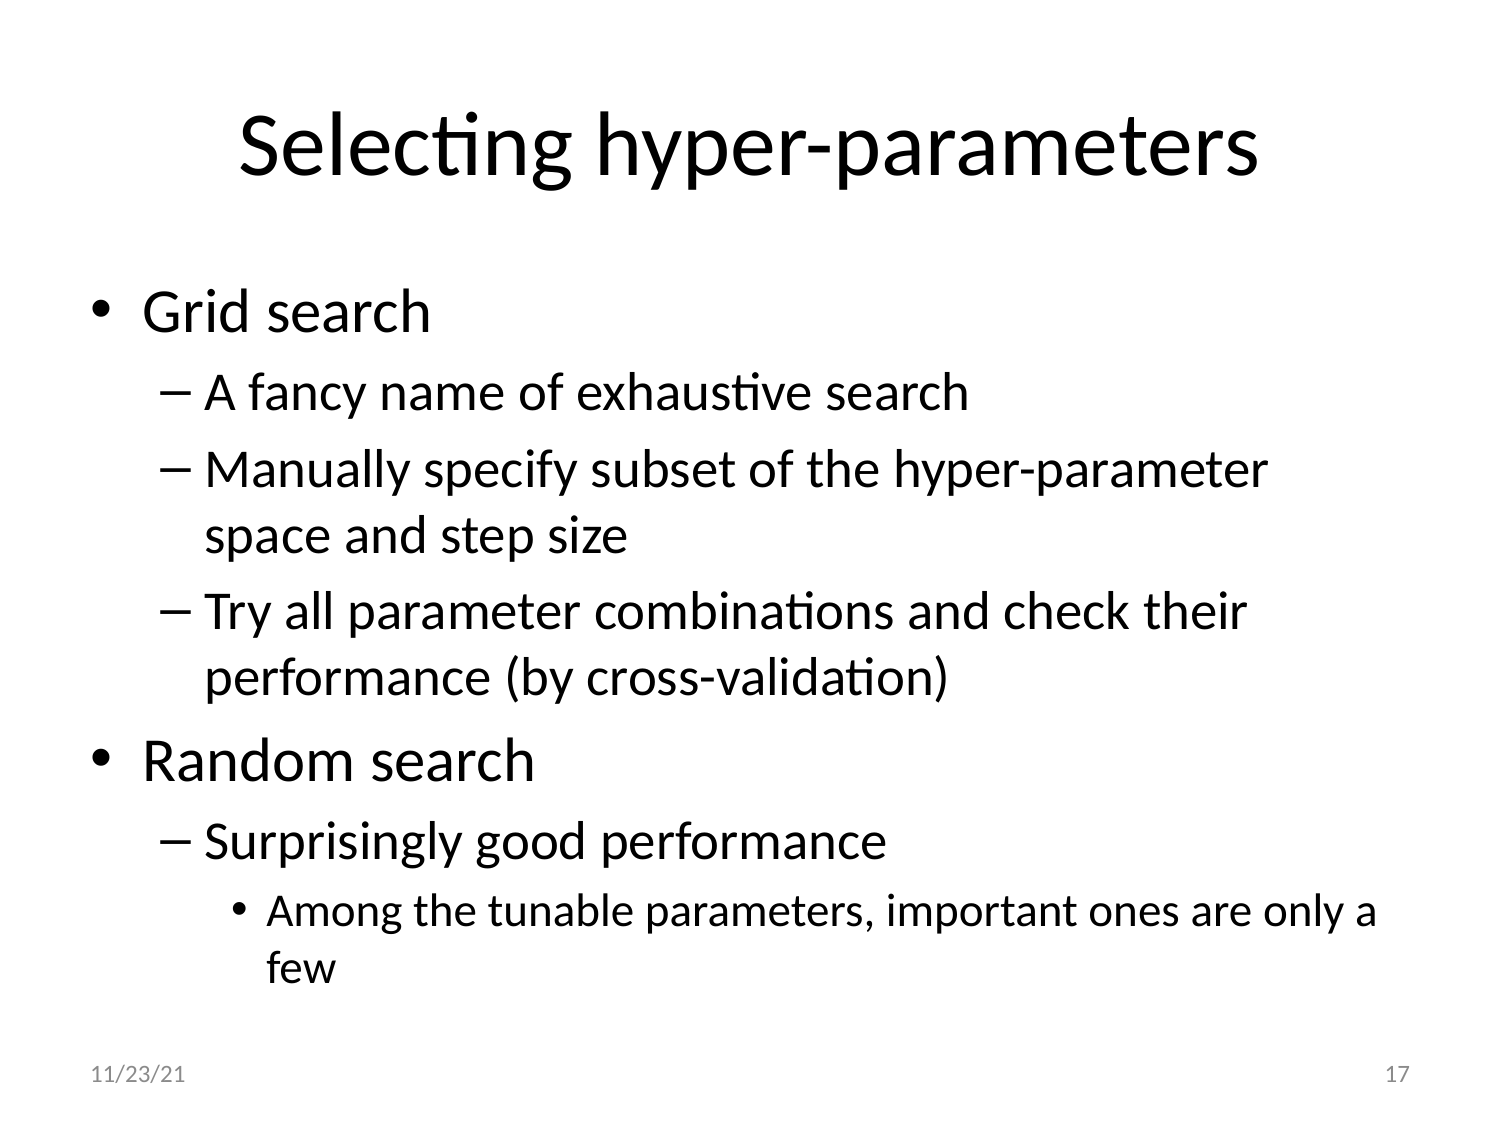

# Selecting hyper-parameters
Grid search
A fancy name of exhaustive search
Manually specify subset of the hyper-parameter space and step size
Try all parameter combinations and check their performance (by cross-validation)
Random search
Surprisingly good performance
Among the tunable parameters, important ones are only a few
11/23/21
17